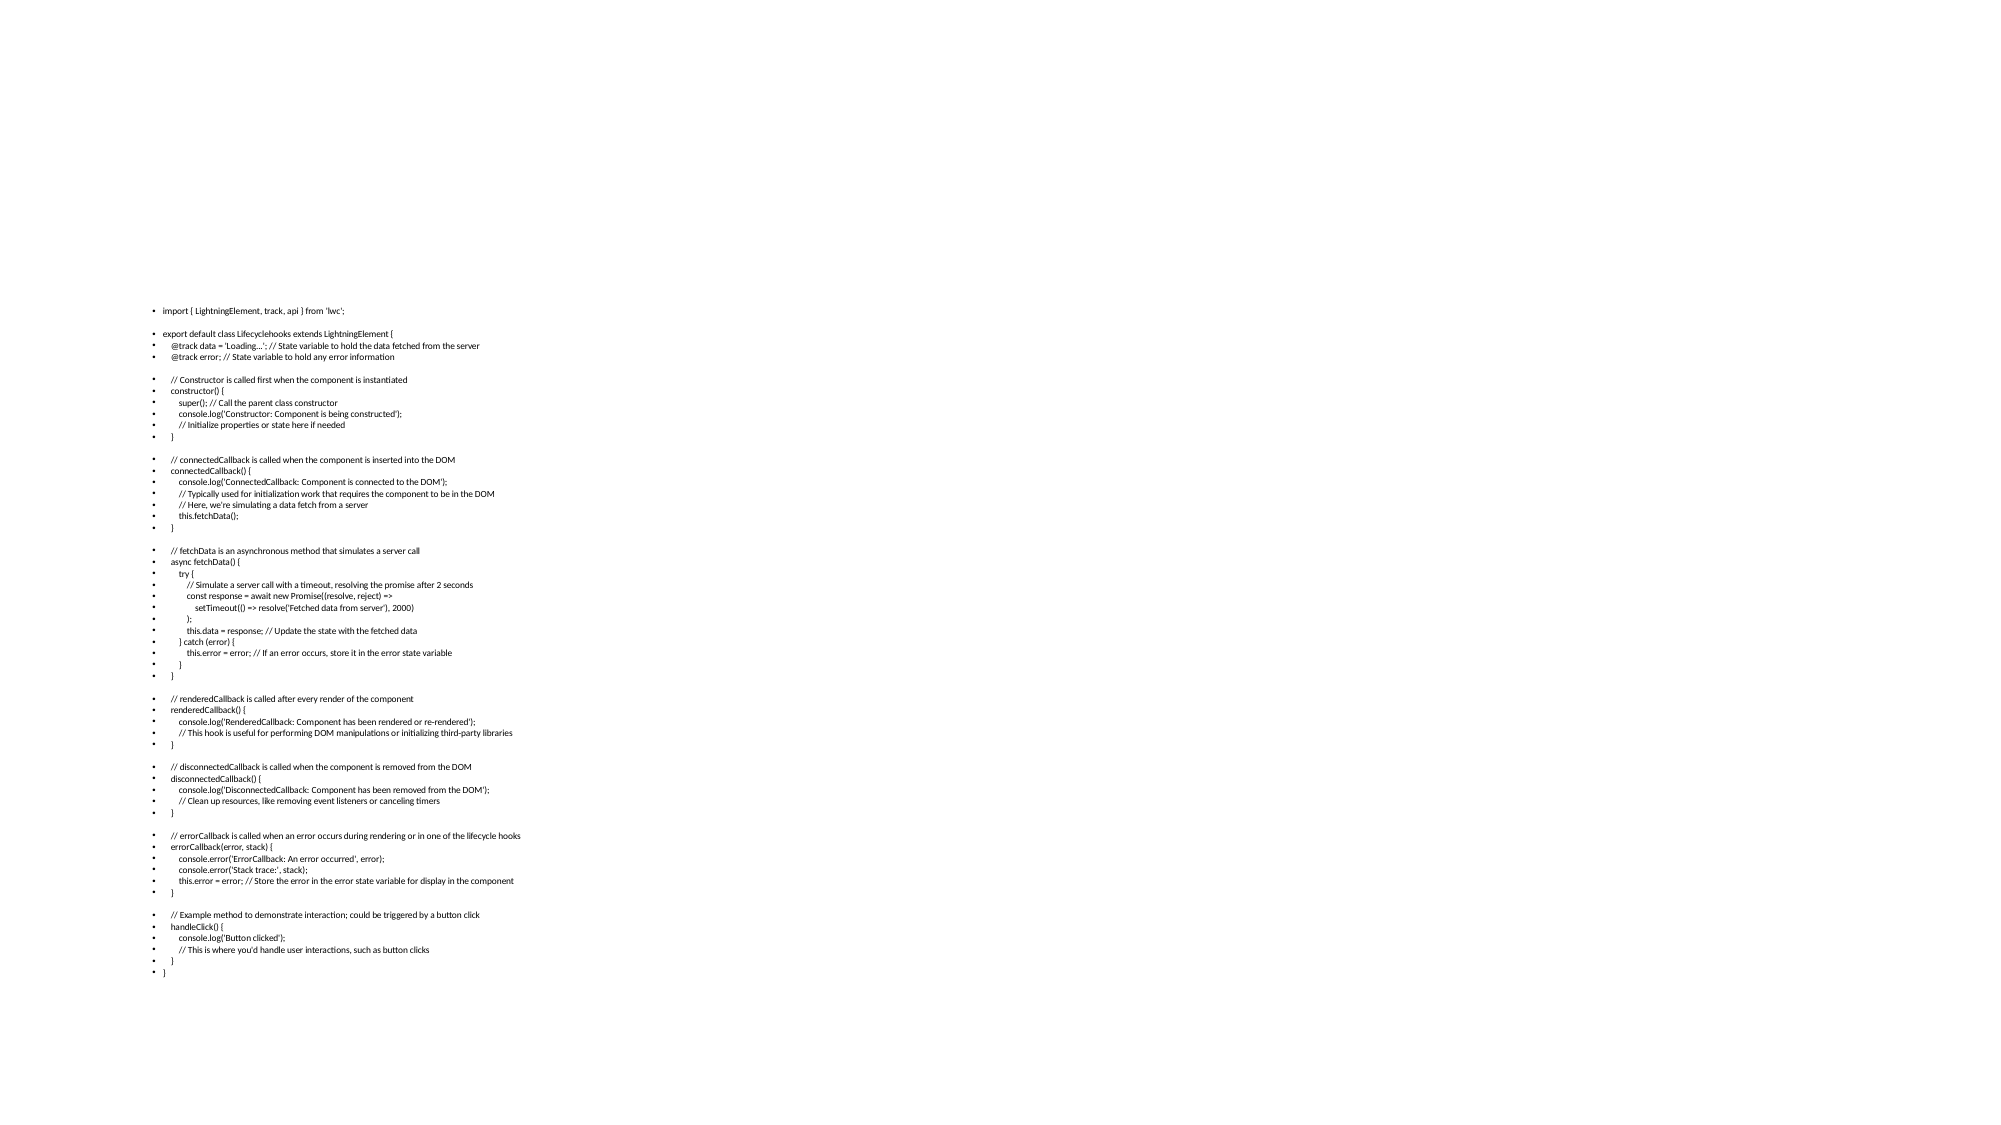

#
import { LightningElement, track, api } from 'lwc';

export default class Lifecyclehooks extends LightningElement {
    @track data = 'Loading...'; // State variable to hold the data fetched from the server
    @track error; // State variable to hold any error information

    // Constructor is called first when the component is instantiated
    constructor() {
        super(); // Call the parent class constructor
        console.log('Constructor: Component is being constructed');
        // Initialize properties or state here if needed
    }

    // connectedCallback is called when the component is inserted into the DOM
    connectedCallback() {
        console.log('ConnectedCallback: Component is connected to the DOM');
        // Typically used for initialization work that requires the component to be in the DOM
        // Here, we're simulating a data fetch from a server
        this.fetchData();
    }

    // fetchData is an asynchronous method that simulates a server call
    async fetchData() {
        try {
            // Simulate a server call with a timeout, resolving the promise after 2 seconds
            const response = await new Promise((resolve, reject) =>
                setTimeout(() => resolve('Fetched data from server'), 2000)
            );
            this.data = response; // Update the state with the fetched data
        } catch (error) {
            this.error = error; // If an error occurs, store it in the error state variable
        }
    }

    // renderedCallback is called after every render of the component
    renderedCallback() {
        console.log('RenderedCallback: Component has been rendered or re-rendered');
        // This hook is useful for performing DOM manipulations or initializing third-party libraries
    }

    // disconnectedCallback is called when the component is removed from the DOM
    disconnectedCallback() {
        console.log('DisconnectedCallback: Component has been removed from the DOM');
        // Clean up resources, like removing event listeners or canceling timers
    }

    // errorCallback is called when an error occurs during rendering or in one of the lifecycle hooks
    errorCallback(error, stack) {
        console.error('ErrorCallback: An error occurred', error);
        console.error('Stack trace:', stack);
        this.error = error; // Store the error in the error state variable for display in the component
    }

    // Example method to demonstrate interaction; could be triggered by a button click
    handleClick() {
        console.log('Button clicked');
        // This is where you'd handle user interactions, such as button clicks
    }
}